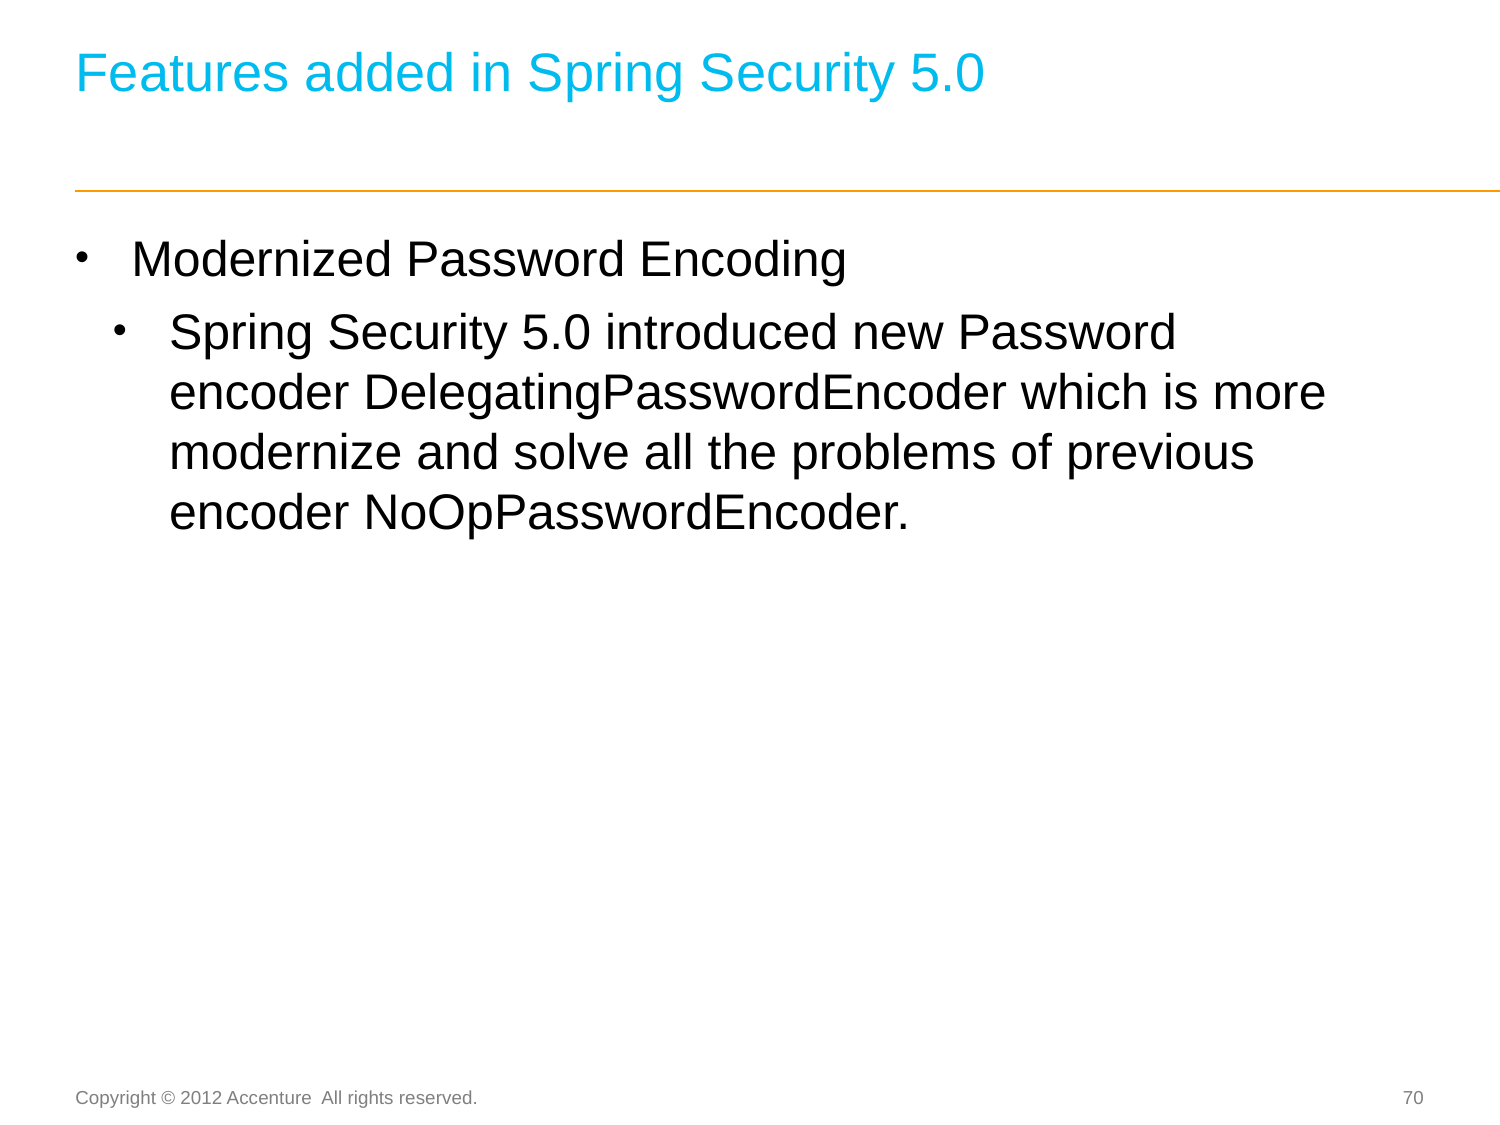

# Features added in Spring Security 5.0
Modernized Password Encoding
Spring Security 5.0 introduced new Password encoder DelegatingPasswordEncoder which is more modernize and solve all the problems of previous encoder NoOpPasswordEncoder.